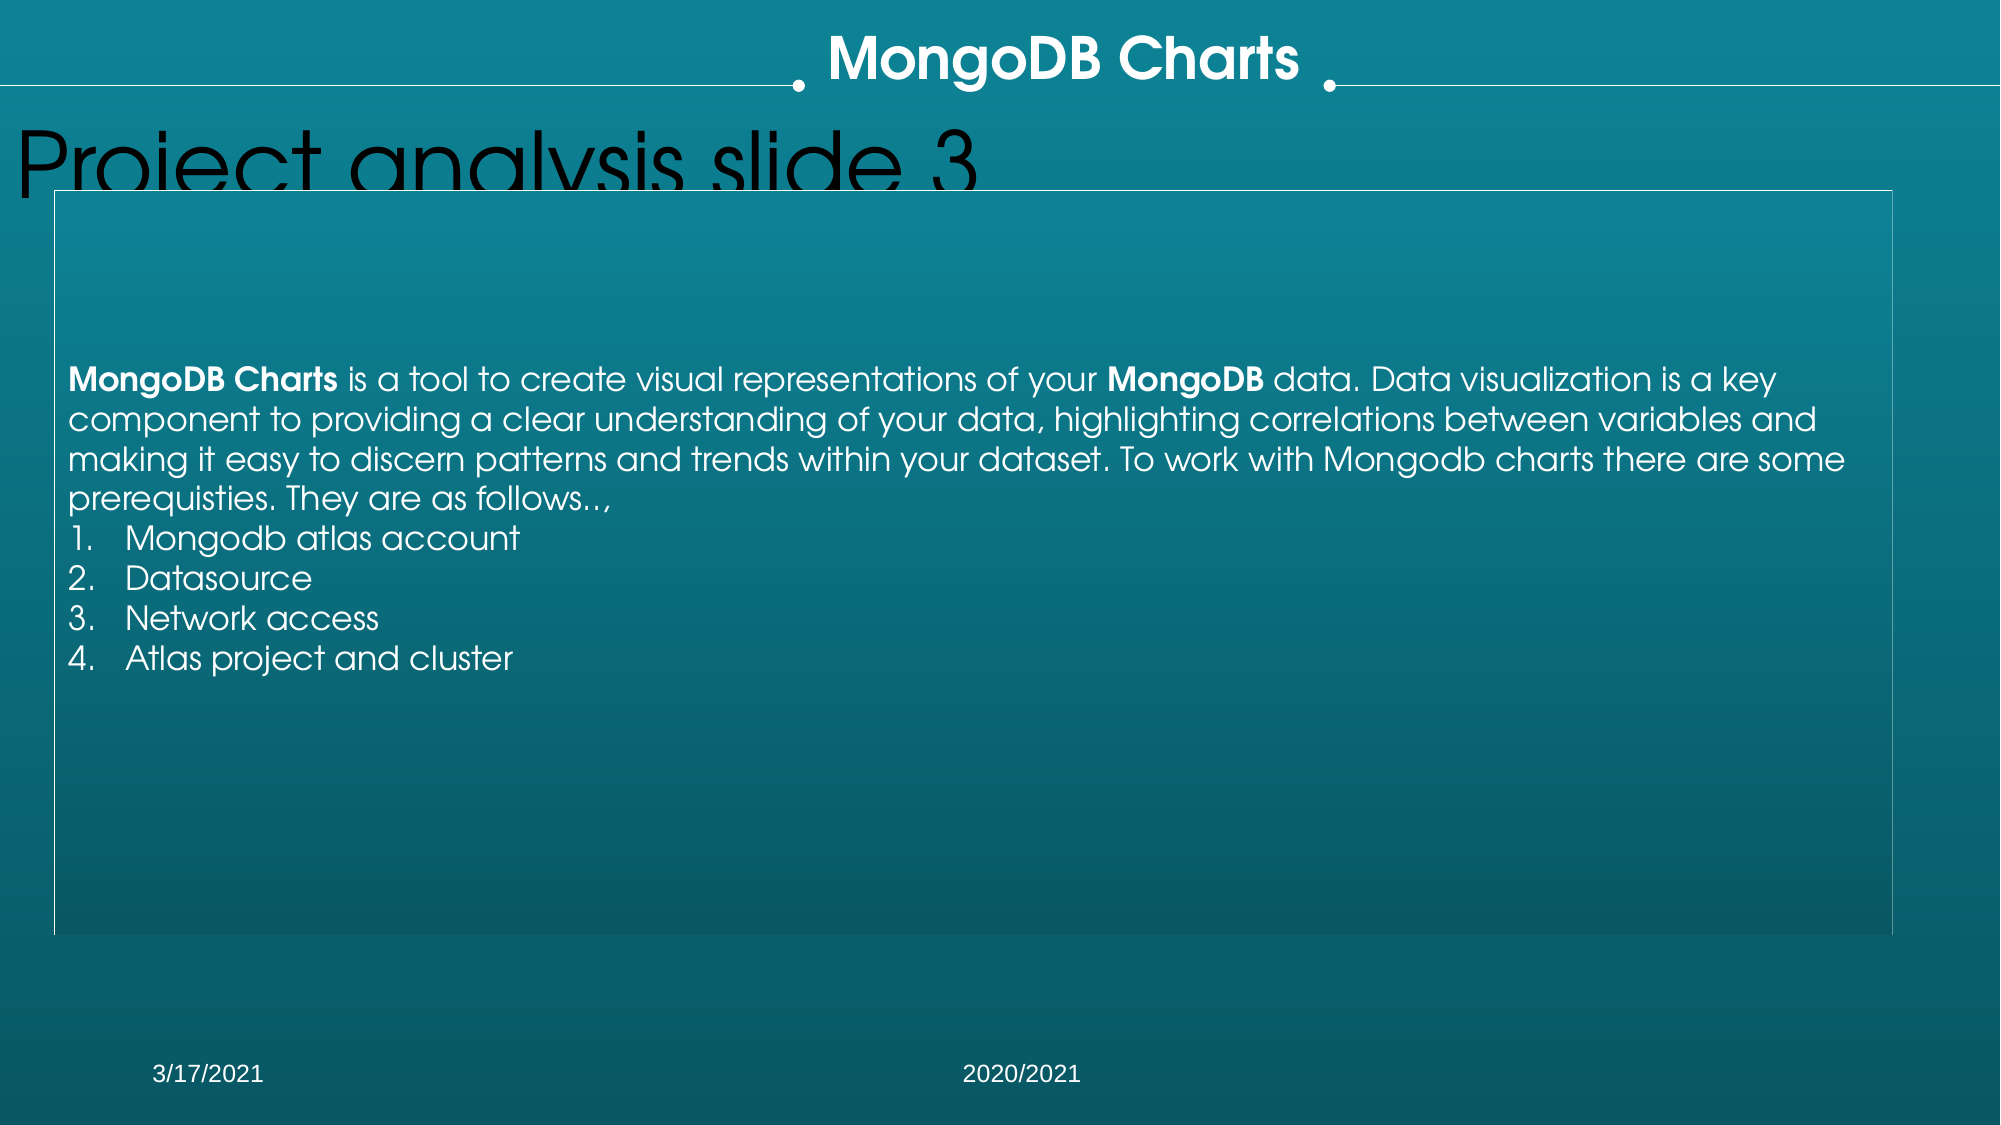

MongoDB Charts
Project analysis slide 3
MongoDB Charts is a tool to create visual representations of your MongoDB data. Data visualization is a key component to providing a clear understanding of your data, highlighting correlations between variables and making it easy to discern patterns and trends within your dataset. To work with Mongodb charts there are some prerequisties. They are as follows..,
Mongodb atlas account
Datasource
Network access
Atlas project and cluster

3/17/2021
2020/2021